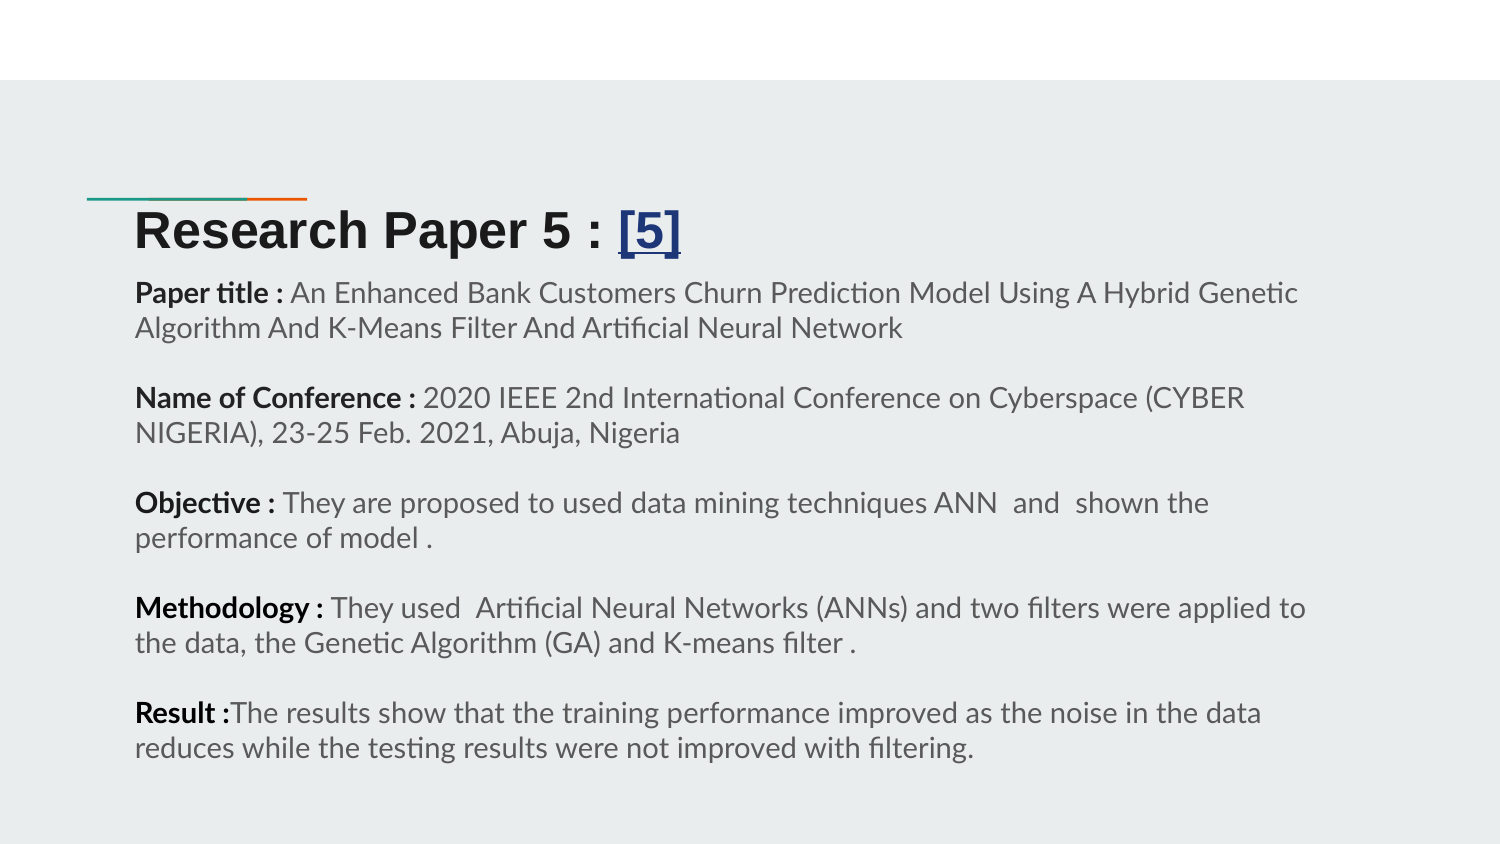

# Research Paper 5 : [5]
Paper title : An Enhanced Bank Customers Churn Prediction Model Using A Hybrid Genetic Algorithm And K-Means Filter And Artificial Neural Network

Name of Conference : 2020 IEEE 2nd International Conference on Cyberspace (CYBER NIGERIA), 23-25 Feb. 2021, Abuja, Nigeria

Objective : They are proposed to used data mining techniques ANN  and  shown the performance of model .

Methodology : They used  Artificial Neural Networks (ANNs) and two filters were applied to the data, the Genetic Algorithm (GA) and K-means filter .

Result :The results show that the training performance improved as the noise in the data reduces while the testing results were not improved with filtering.